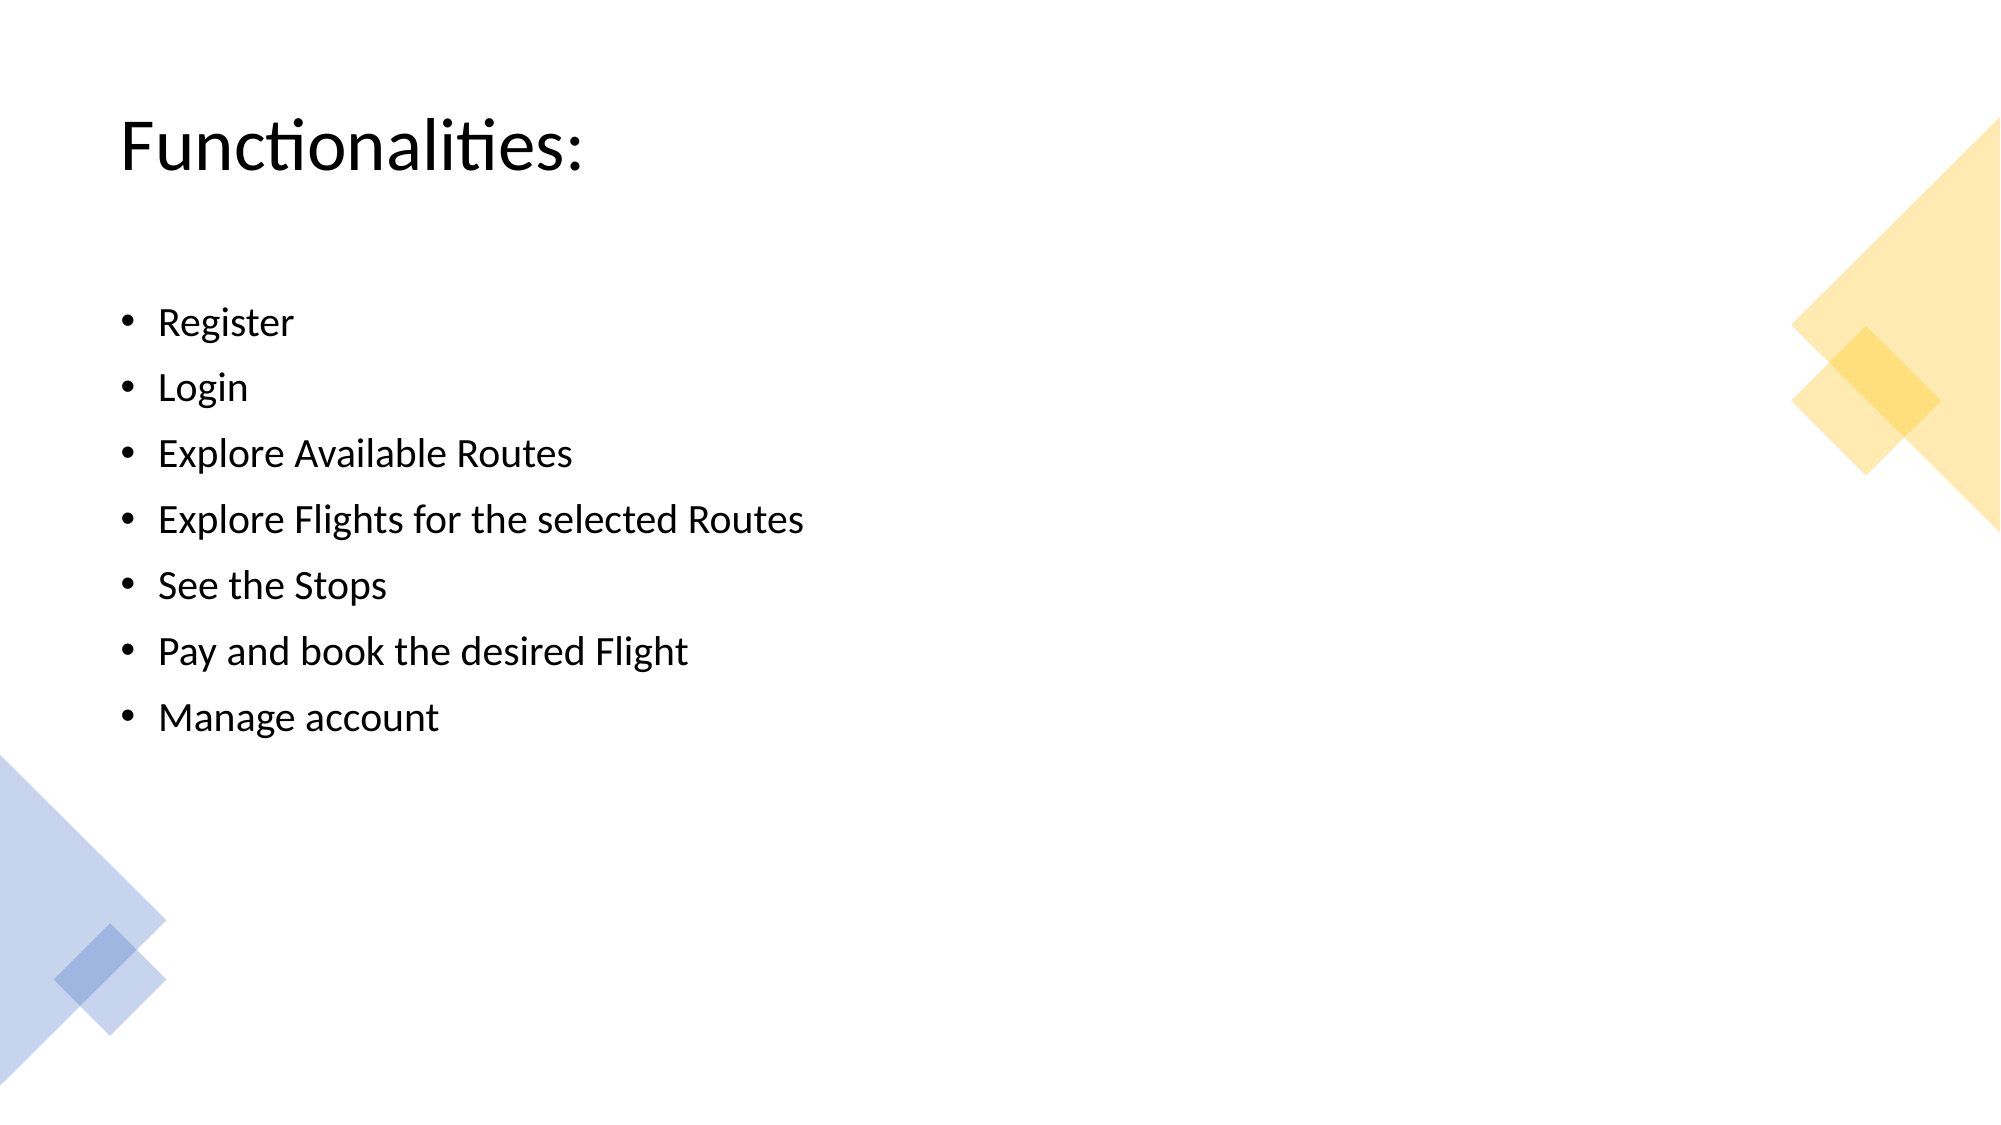

# Functionalities:

Register
Login
Explore Available Routes
Explore Flights for the selected Routes
See the Stops
Pay and book the desired Flight
Manage account